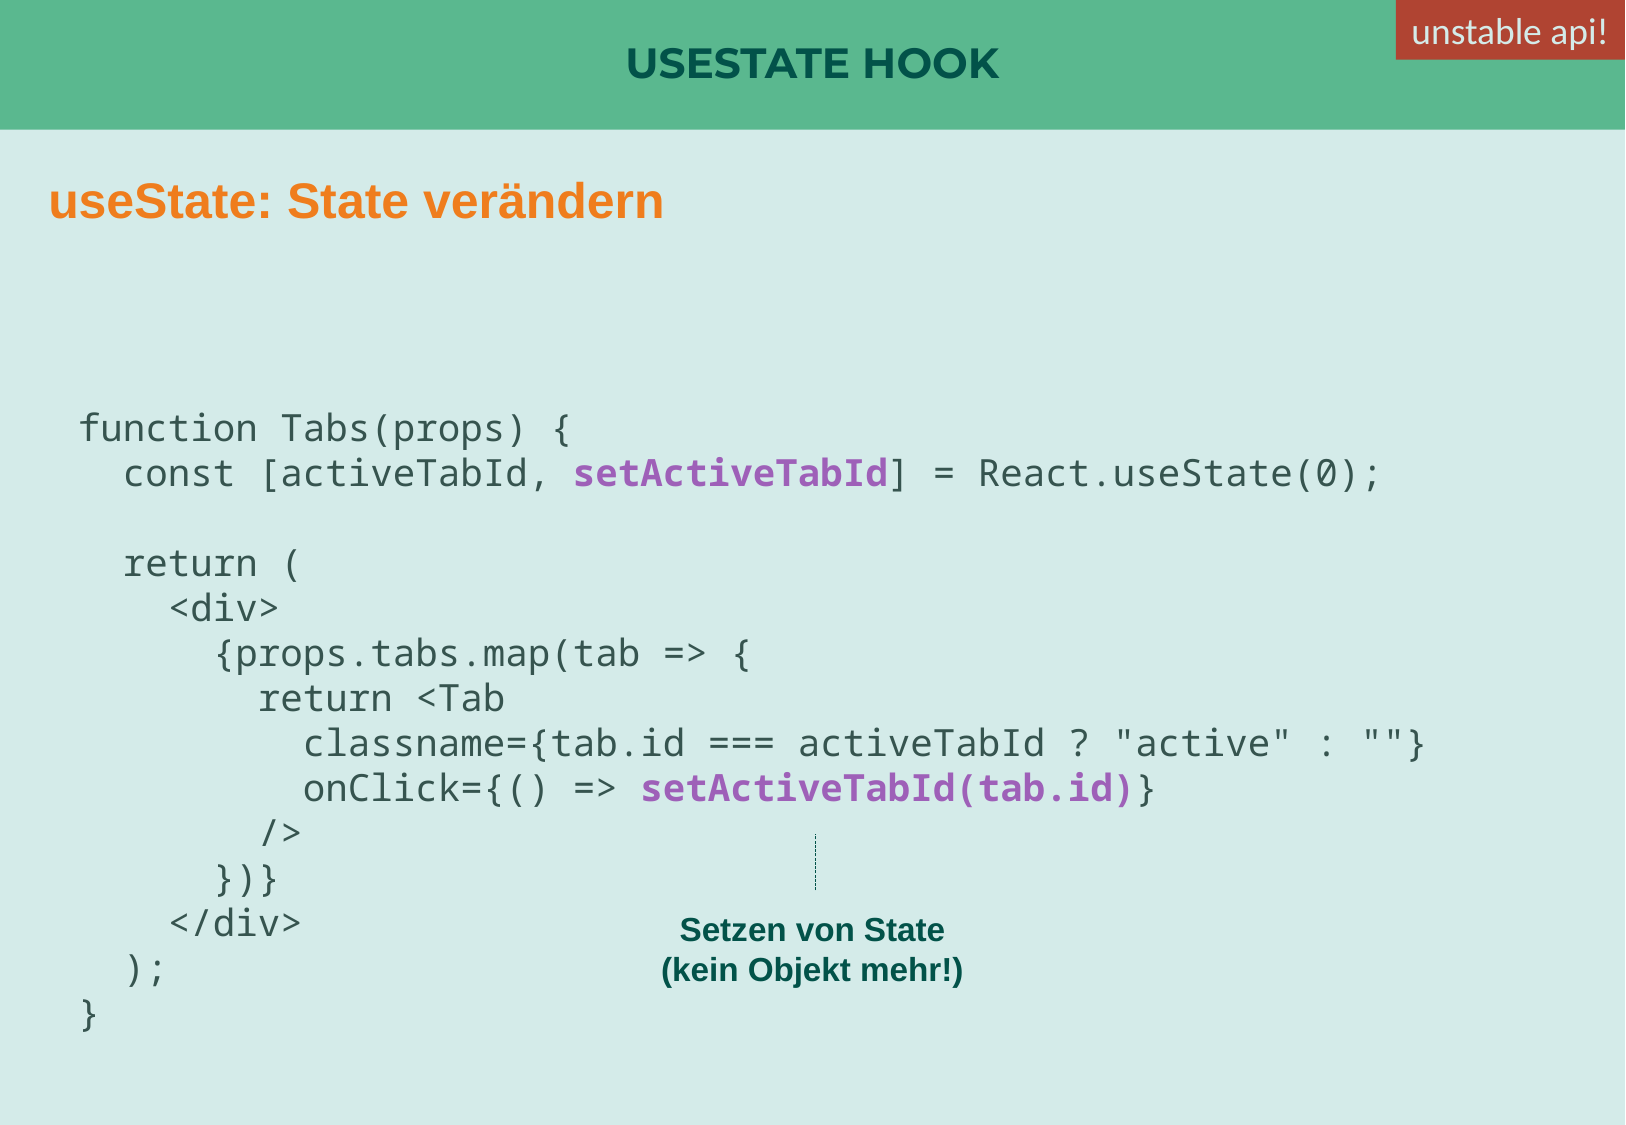

unstable api!
# useState Hook
useState: State verändern

function Tabs(props) {
  const [activeTabId, setActiveTabId] = React.useState(0);

  return (
    <div>
      {props.tabs.map(tab => {
        return <Tab
          classname={tab.id === activeTabId ? "active" : ""}
          onClick={() => setActiveTabId(tab.id)}
        />
      })}
    </div>
  );
}

Beispiel: ChatPage oder Tabs

Beispiel: UserStatsPage für fetch ?
Setzen von State
(kein Objekt mehr!)